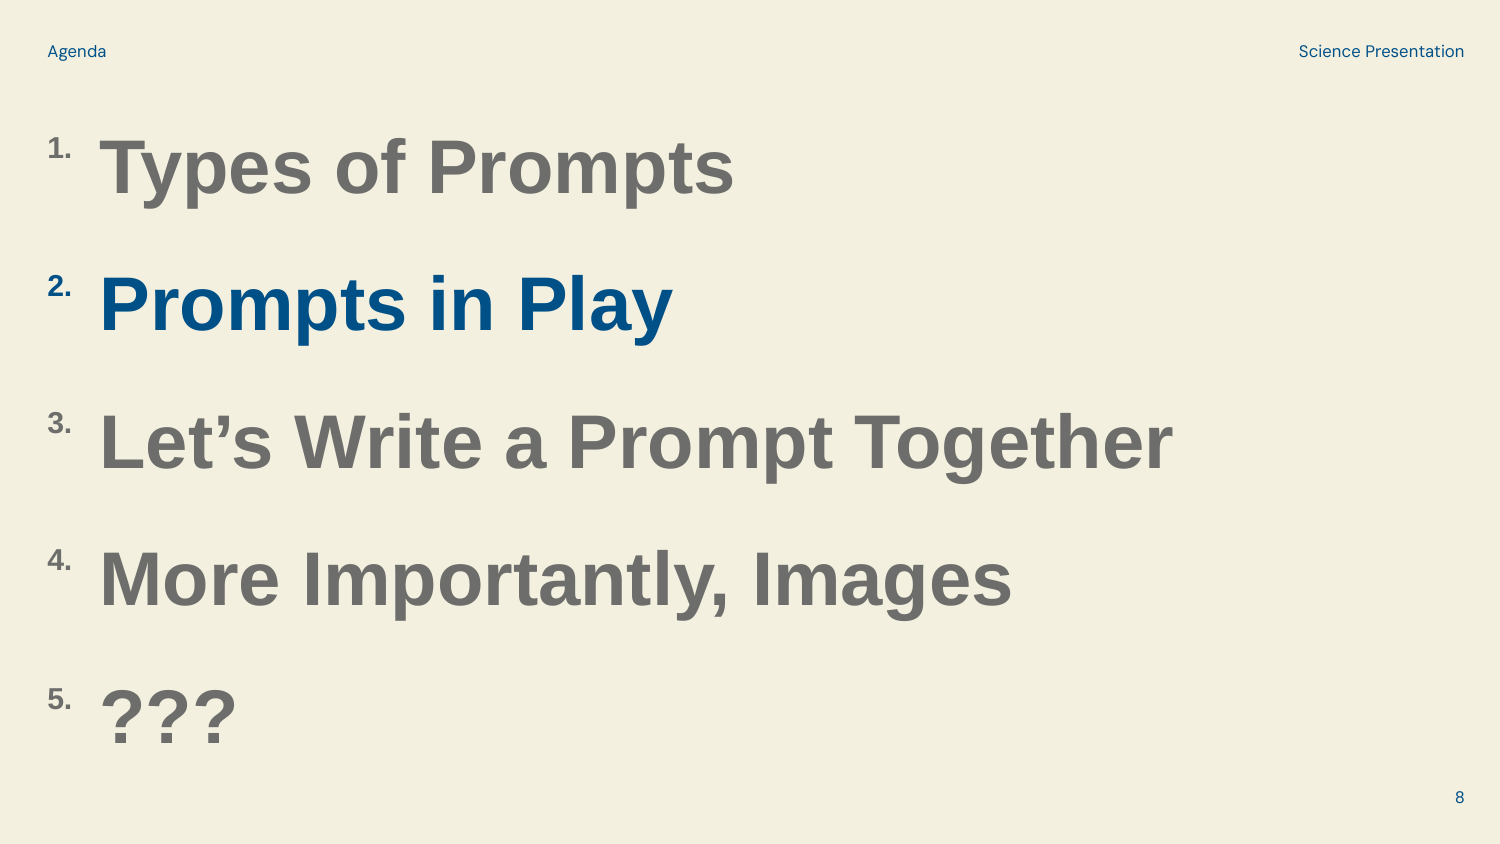

Agenda
Science Presentation
1.
Types of Prompts
2.
Prompts in Play
3.
Let’s Write a Prompt Together
4.
More Importantly, Images
5.
???
8